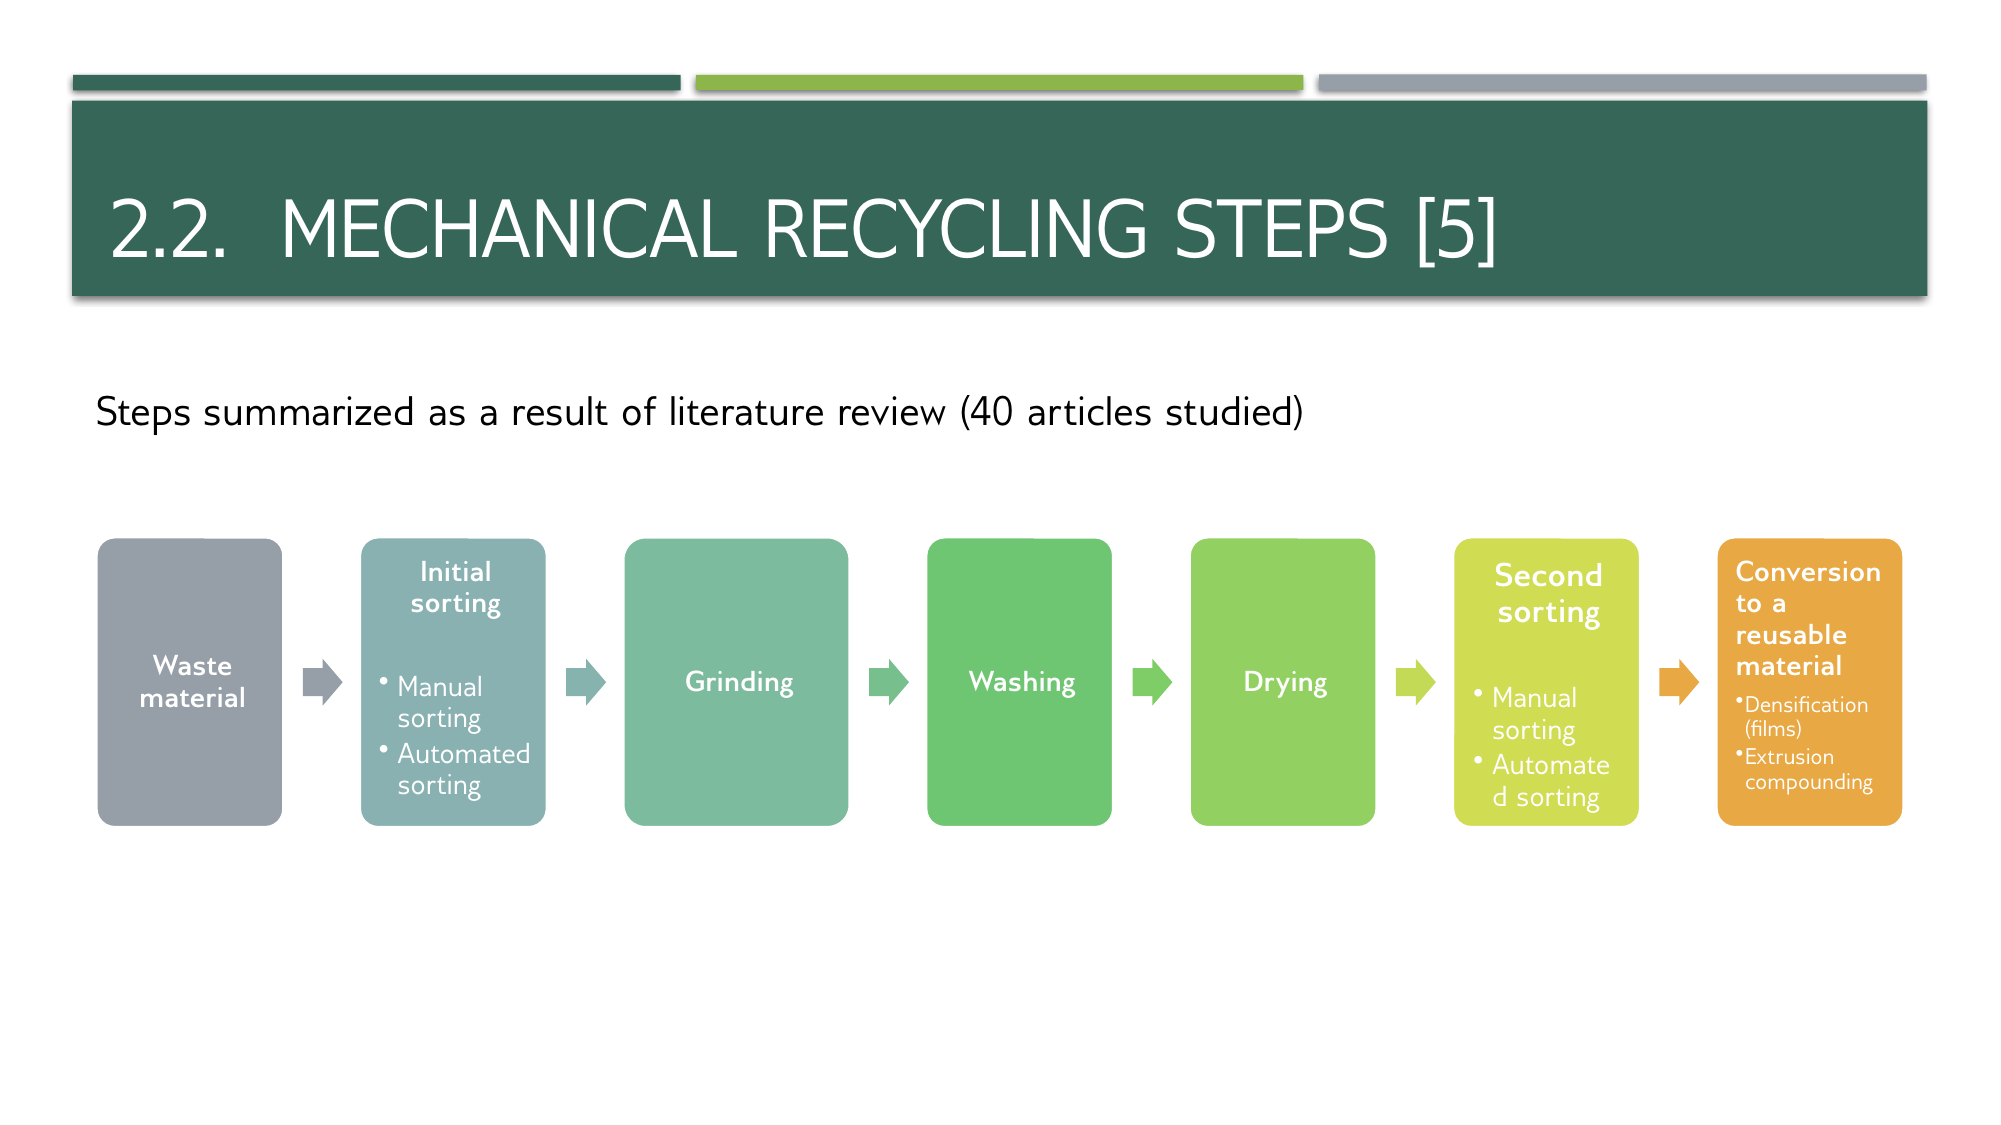

# 2.2.  Mechanical recycling steps [5]
Steps summarized as a result of literature review (40 articles studied)
Waste material

Initial sorting

Manual sorting
Automated sorting

Grinding

Washing

Drying

Second sorting

Manual sorting
Automated sorting

Conversion to a reusable material
Densification (films)
Extrusion compounding